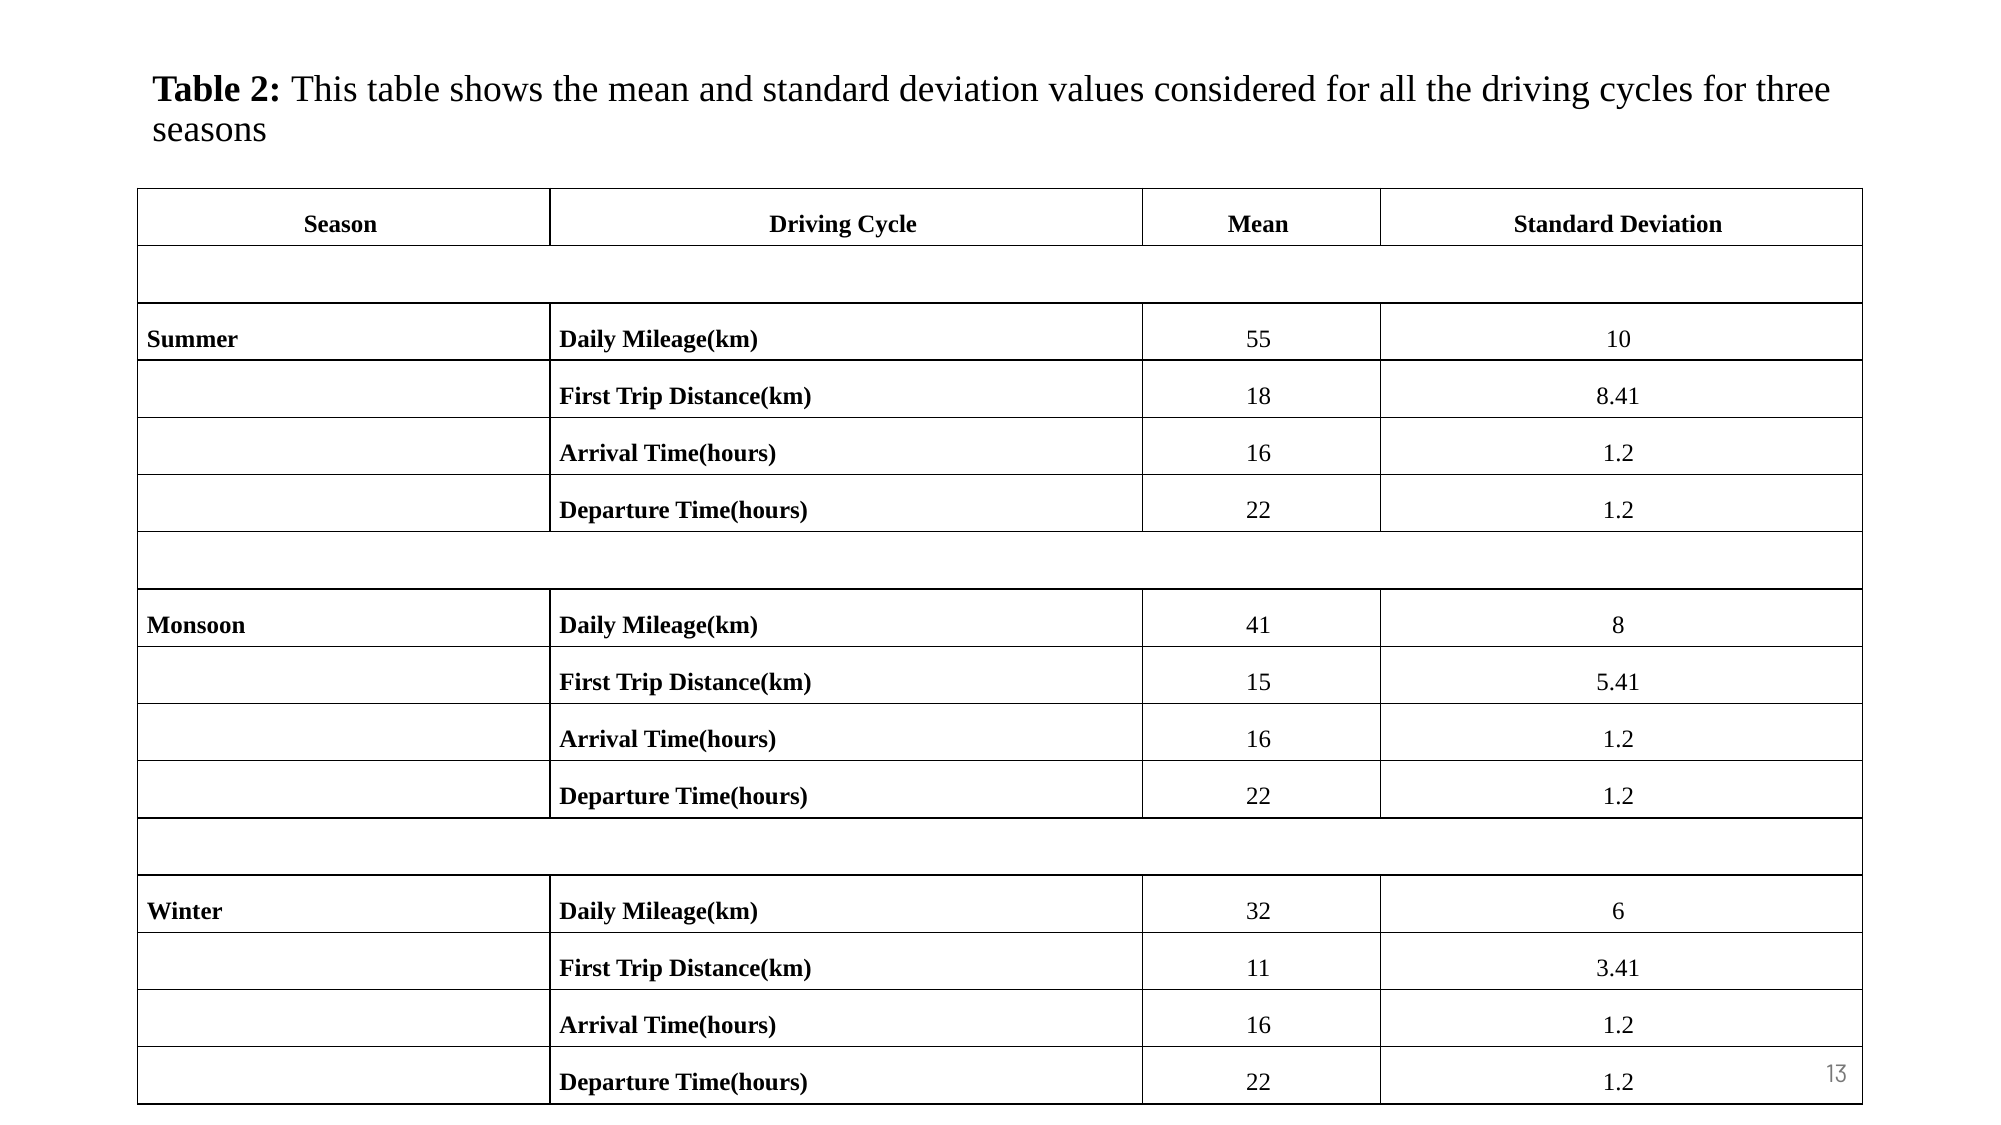

# Table 2: This table shows the mean and standard deviation values considered for all the driving cycles for three seasons
| Season | Driving Cycle | Mean | Standard Deviation |
| --- | --- | --- | --- |
|  |  |  |  |
| Summer | Daily Mileage(km) | 55 | 10 |
|  | First Trip Distance(km) | 18 | 8.41 |
|  | Arrival Time(hours) | 16 | 1.2 |
|  | Departure Time(hours) | 22 | 1.2 |
|  |  |  |  |
| Monsoon | Daily Mileage(km) | 41 | 8 |
|  | First Trip Distance(km) | 15 | 5.41 |
|  | Arrival Time(hours) | 16 | 1.2 |
|  | Departure Time(hours) | 22 | 1.2 |
|  |  |  |  |
| Winter | Daily Mileage(km) | 32 | 6 |
|  | First Trip Distance(km) | 11 | 3.41 |
|  | Arrival Time(hours) | 16 | 1.2 |
|  | Departure Time(hours) | 22 | 1.2 |
13